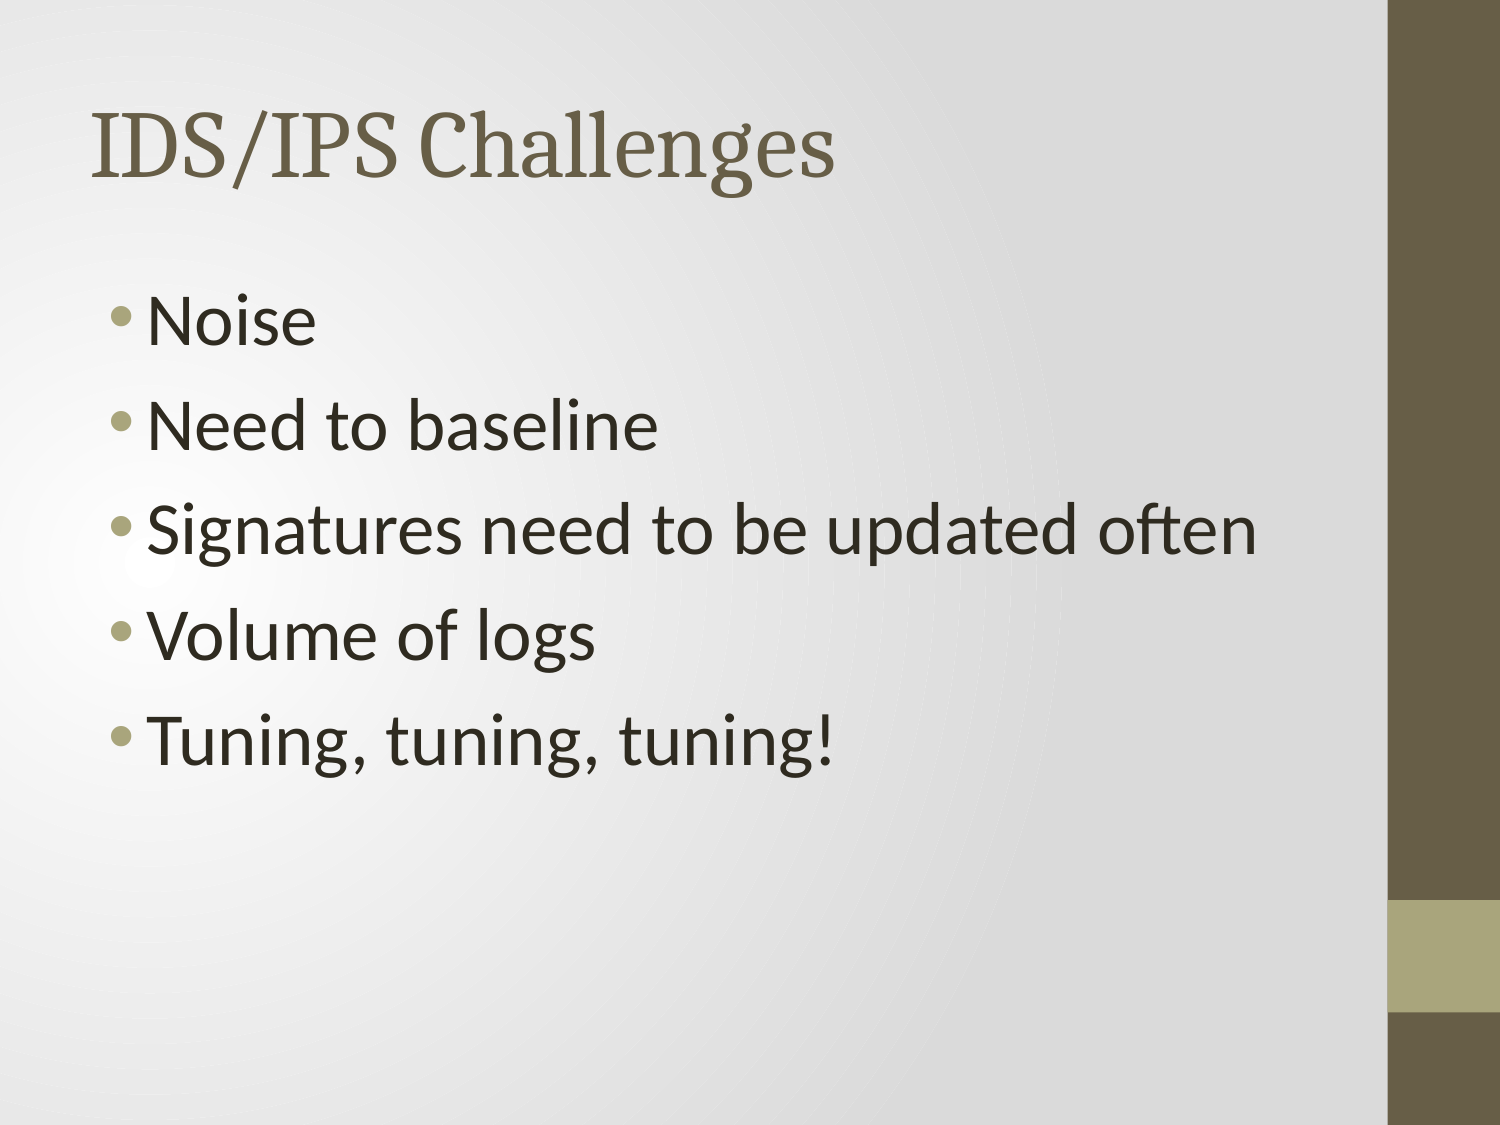

# IDS/IPS Challenges
Noise
Need to baseline
Signatures need to be updated often
Volume of logs
Tuning, tuning, tuning!